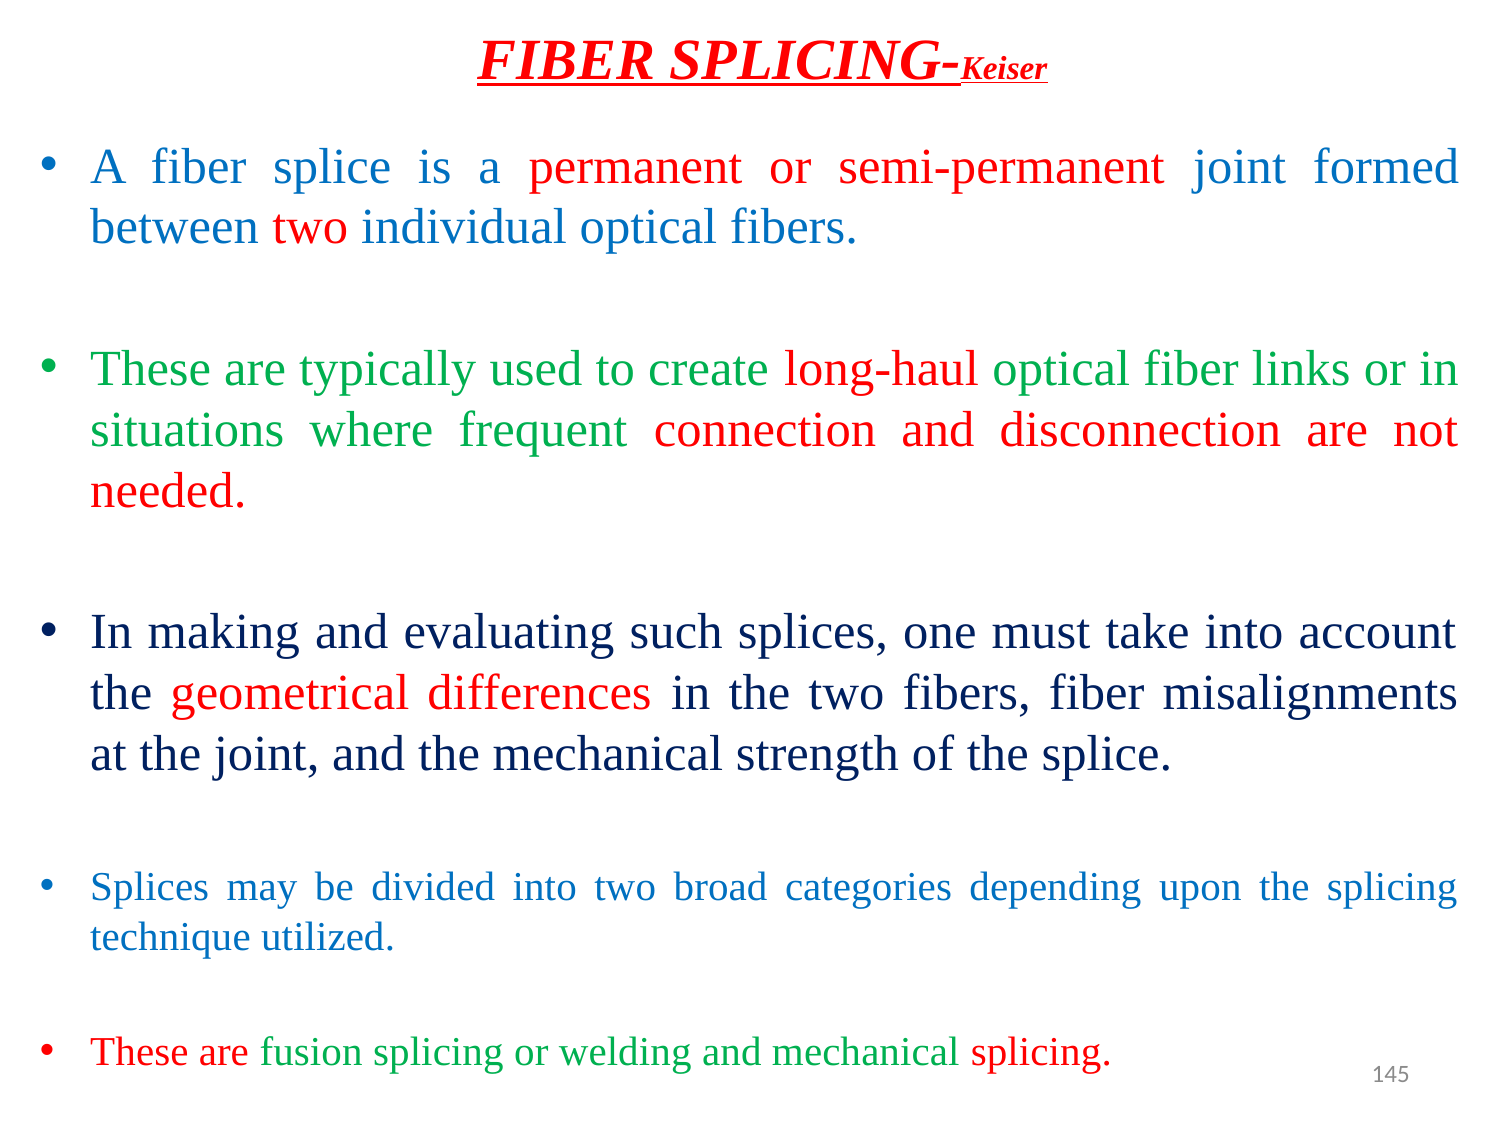

# FIBER SPLICING-Keiser
A fiber splice is a permanent or semi-permanent joint formed between two individual optical fibers.

These are typically used to create long-haul optical fiber links or in situations where frequent connection and disconnection are not needed.

In making and evaluating such splices, one must take into account the geometrical differences in the two fibers, fiber misalignments at the joint, and the mechanical strength of the splice.

Splices may be divided into two broad categories depending upon the splicing technique utilized.

These are fusion splicing or welding and mechanical splicing.

145